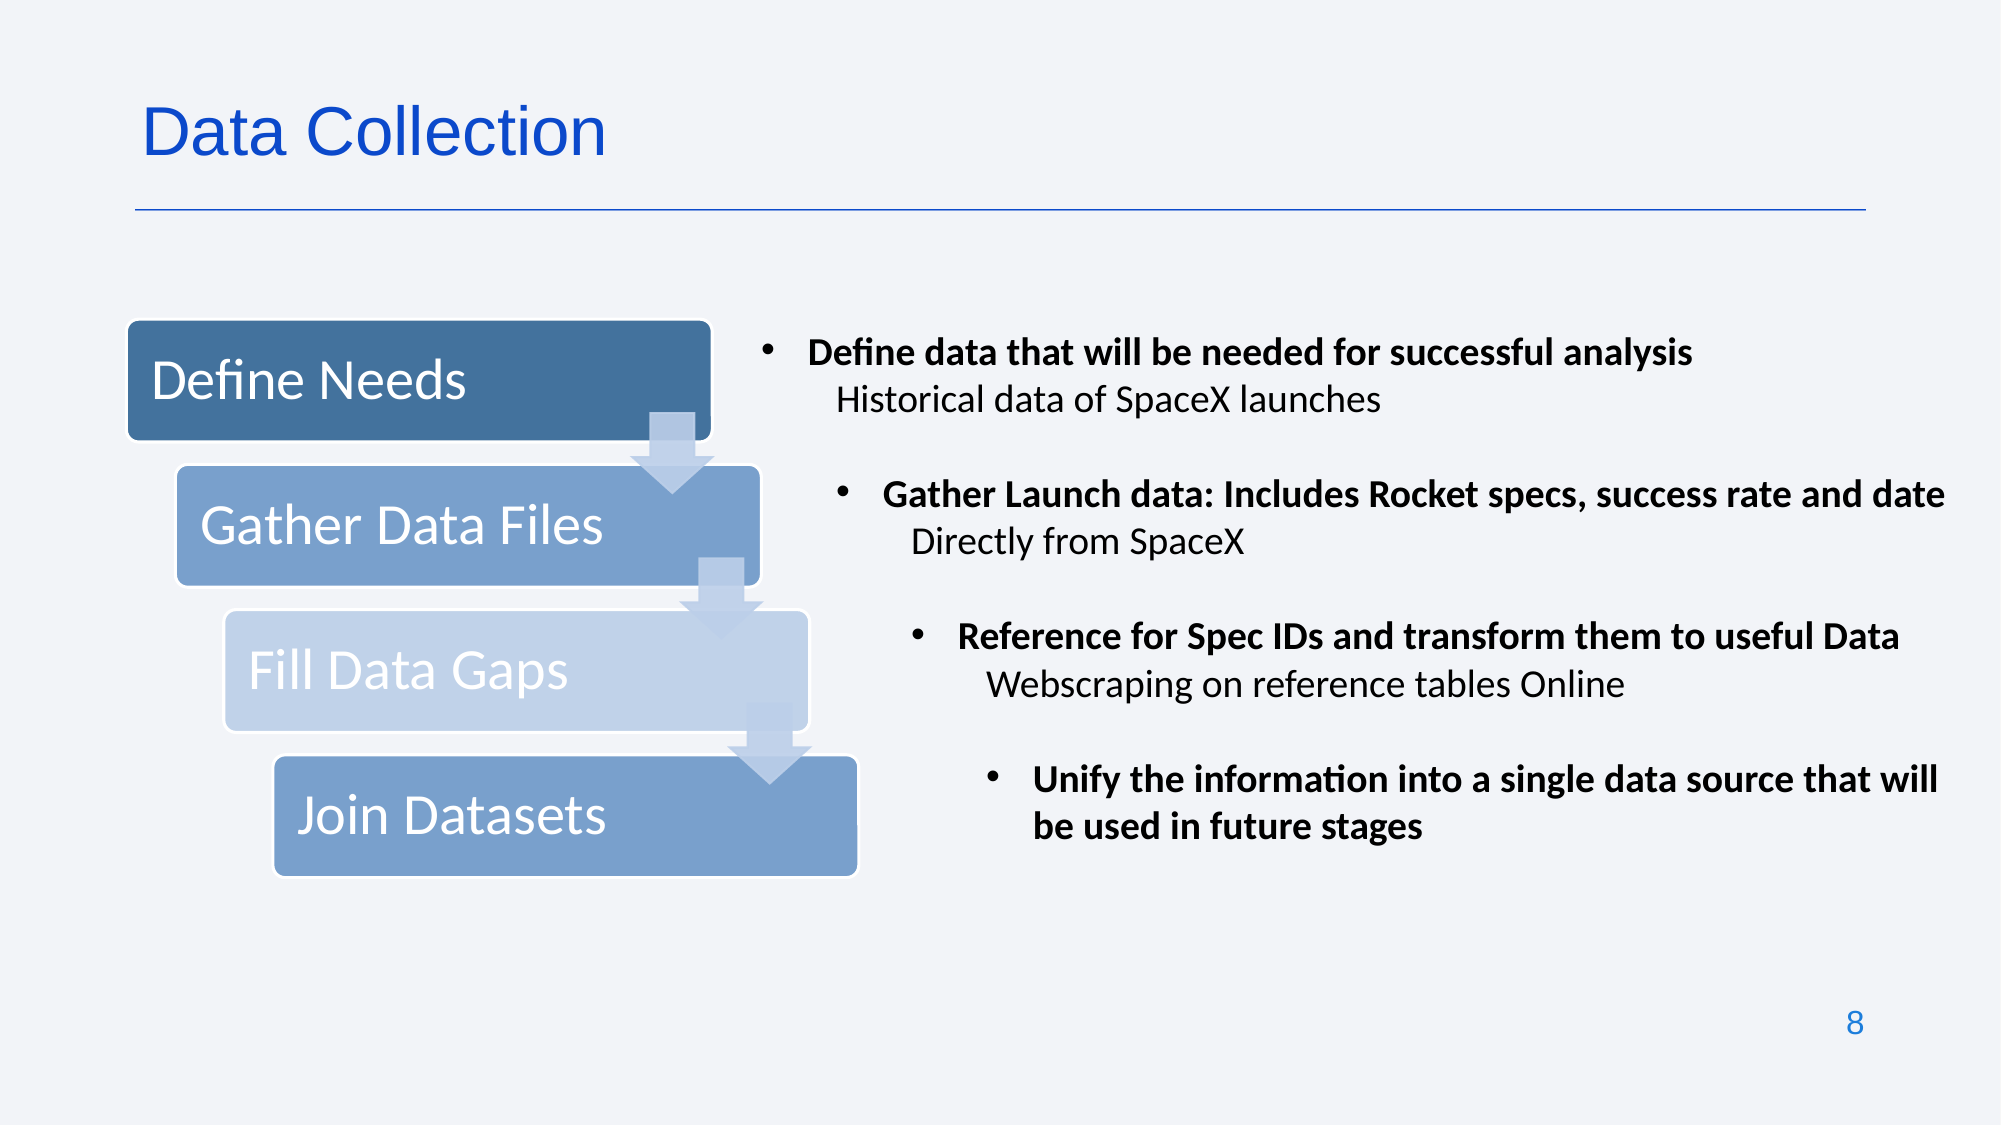

Data Collection
Define data that will be needed for successful analysis
Historical data of SpaceX launches

Gather Launch data: Includes Rocket specs, success rate and date
Directly from SpaceX

Reference for Spec IDs and transform them to useful Data
Webscraping on reference tables Online

Unify the information into a single data source that will be used in future stages
Define Needs
Gather Data Files
Fill Data Gaps
Join Datasets

8